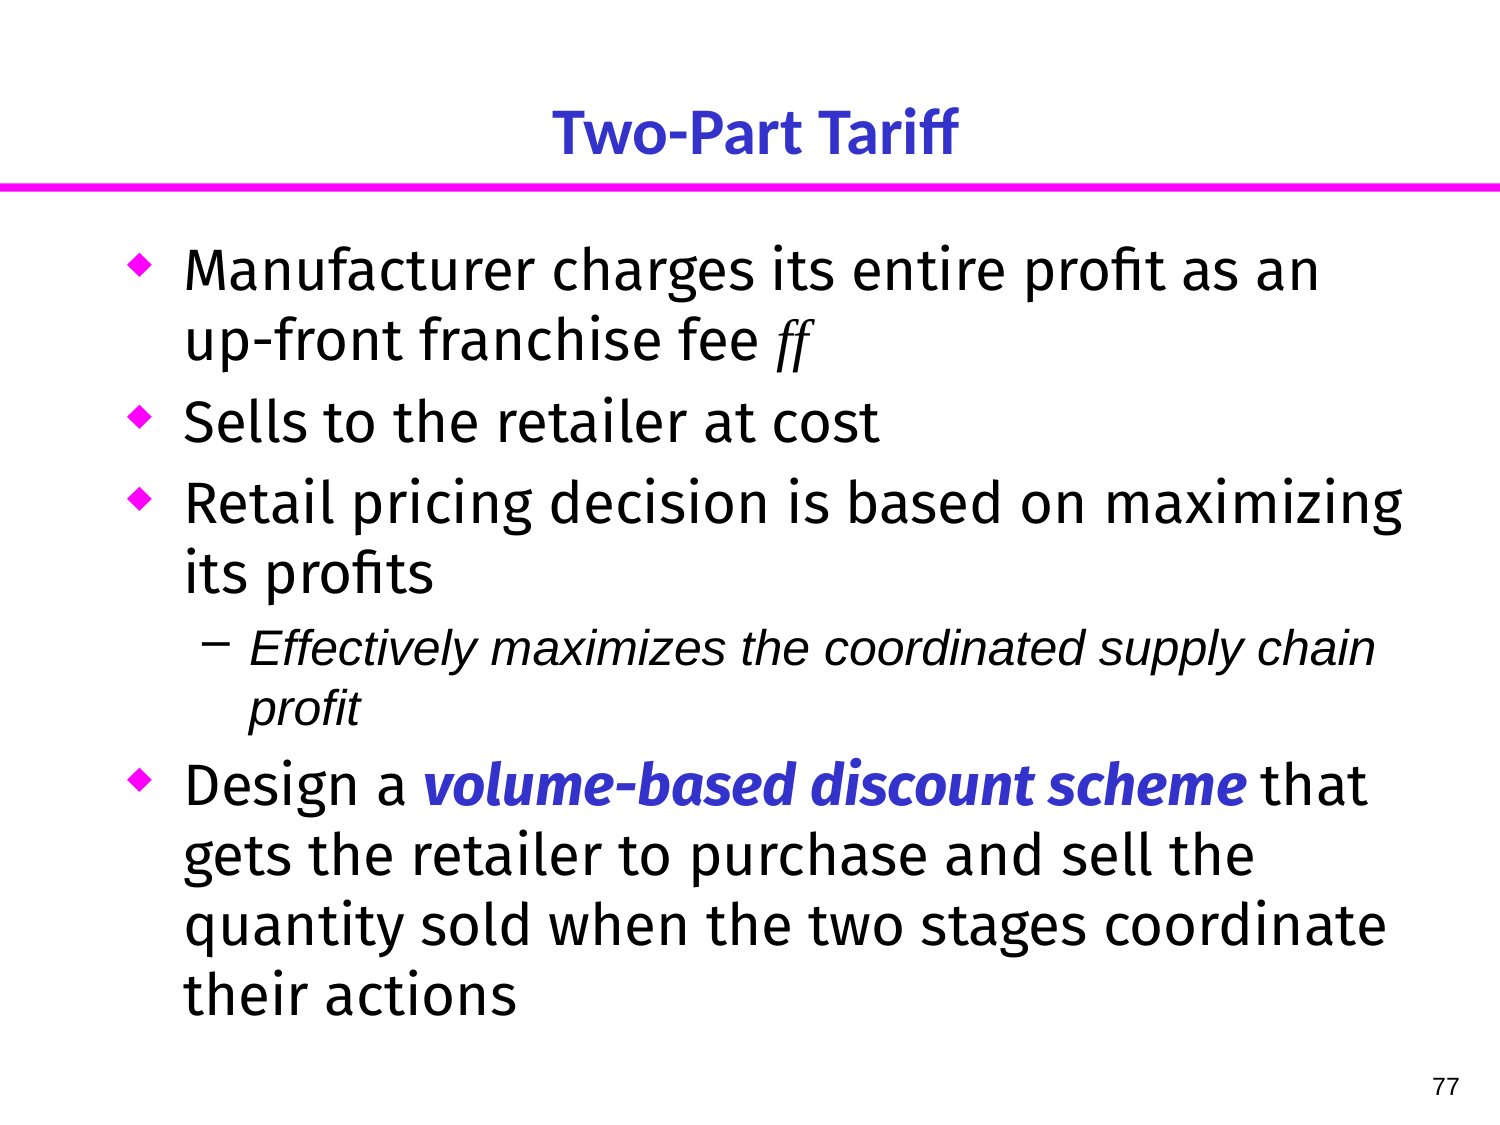

# Two-Part Tariff
Manufacturer charges its entire profit as an up-front franchise fee ff
Sells to the retailer at cost
Retail pricing decision is based on maximizing its profits
Effectively maximizes the coordinated supply chain profit
Design a volume-based discount scheme that gets the retailer to purchase and sell the quantity sold when the two stages coordinate their actions

77